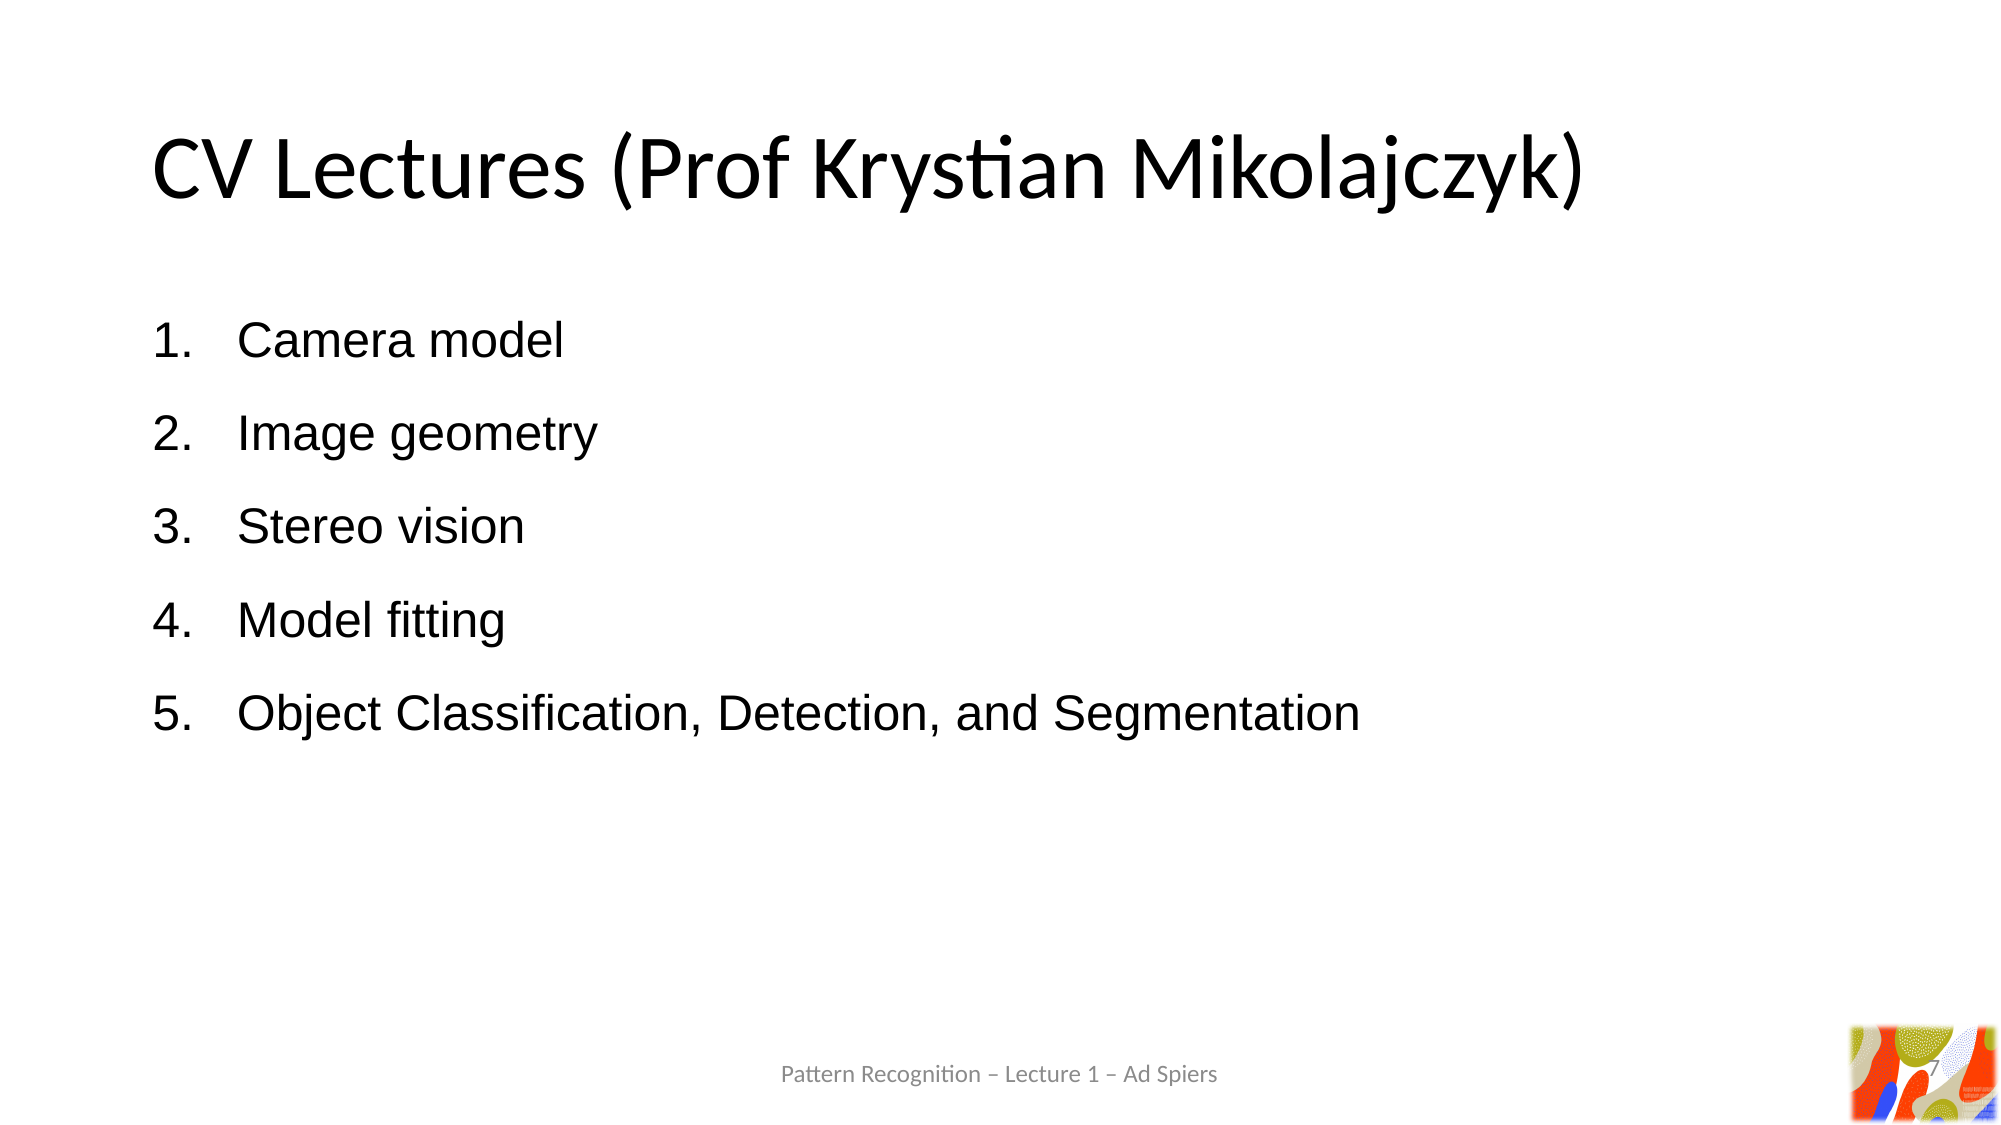

# CV Lectures (Prof Krystian Mikolajczyk)
Camera model
Image geometry
Stereo vision
Model fitting
Object Classification, Detection, and Segmentation
7
Pattern Recognition – Lecture 1 – Ad Spiers